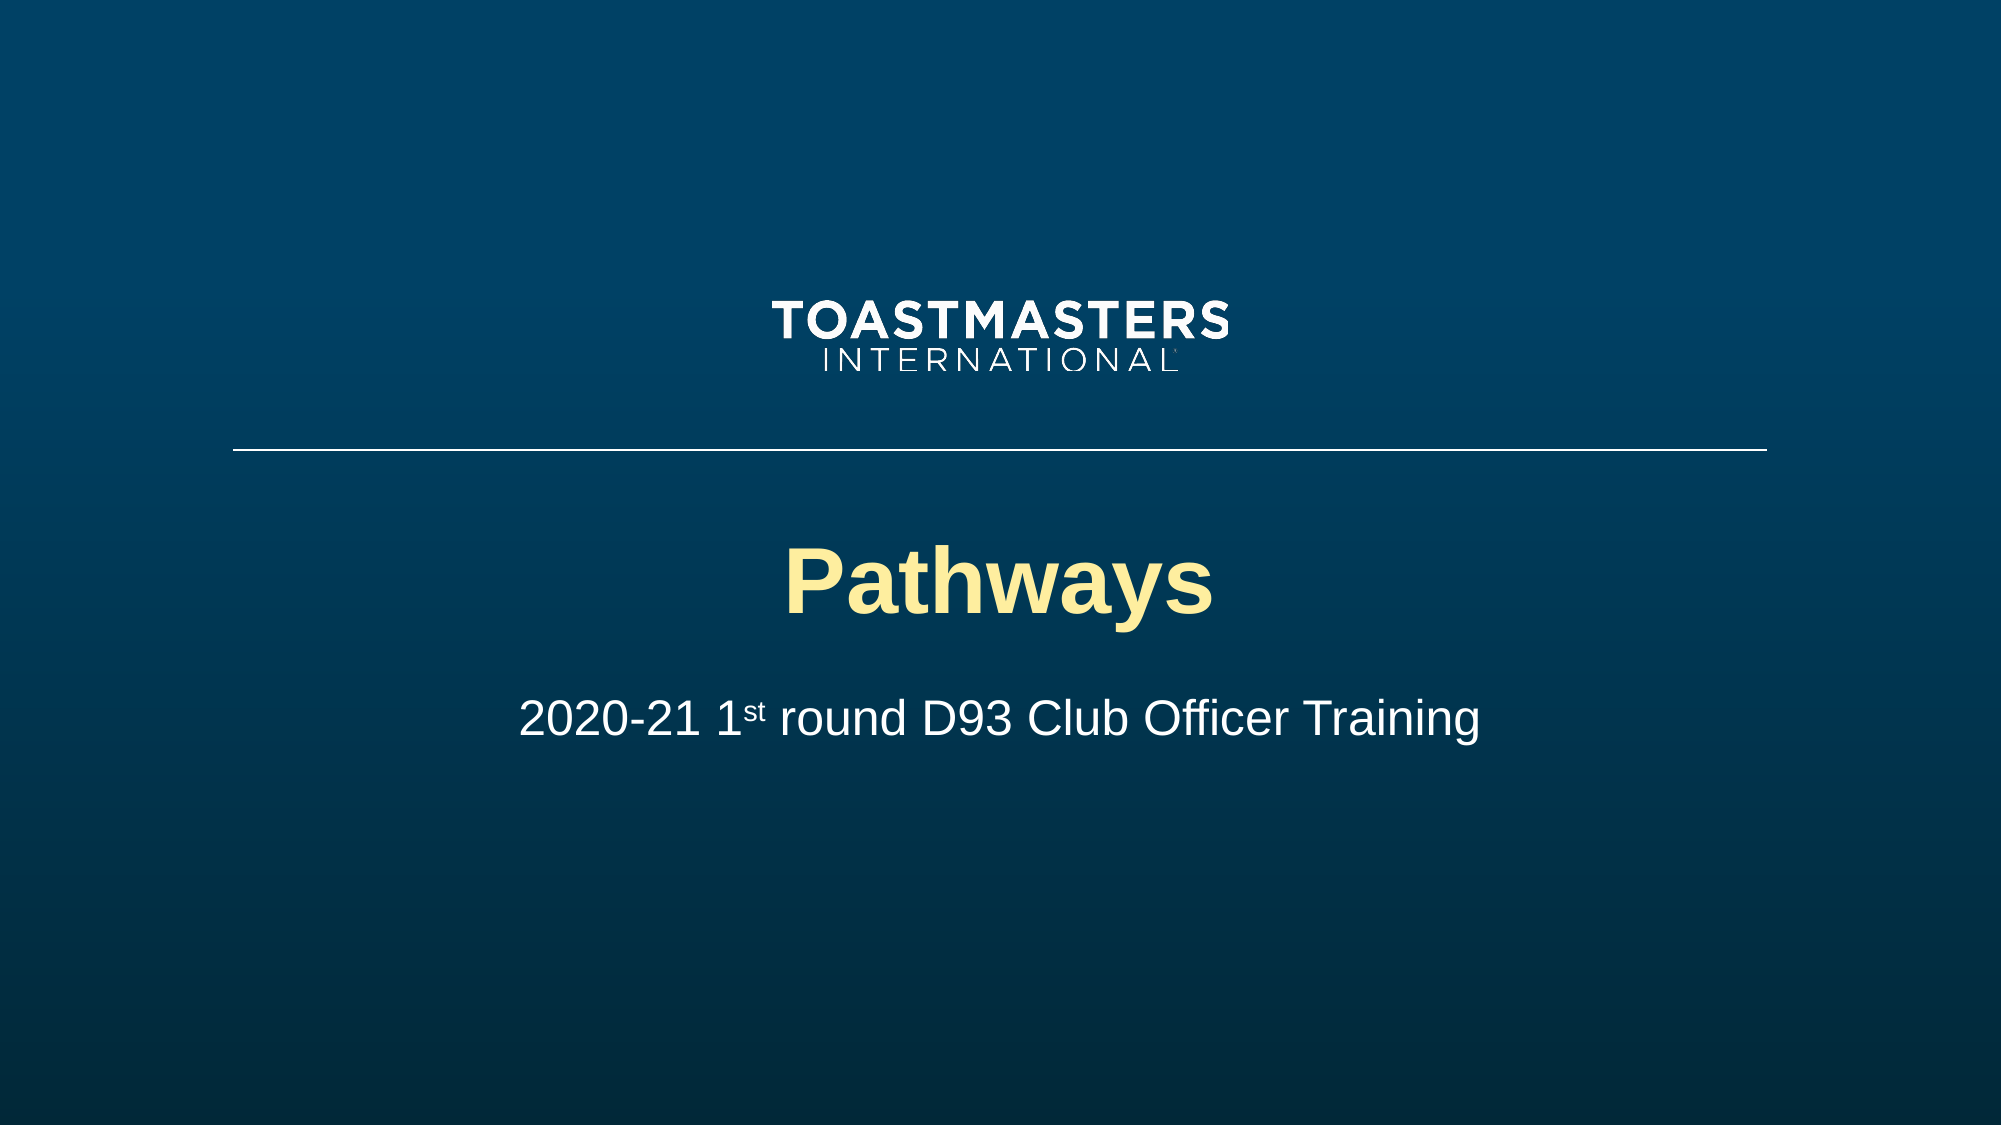

# Pathways
2020-21 1st round D93 Club Officer Training